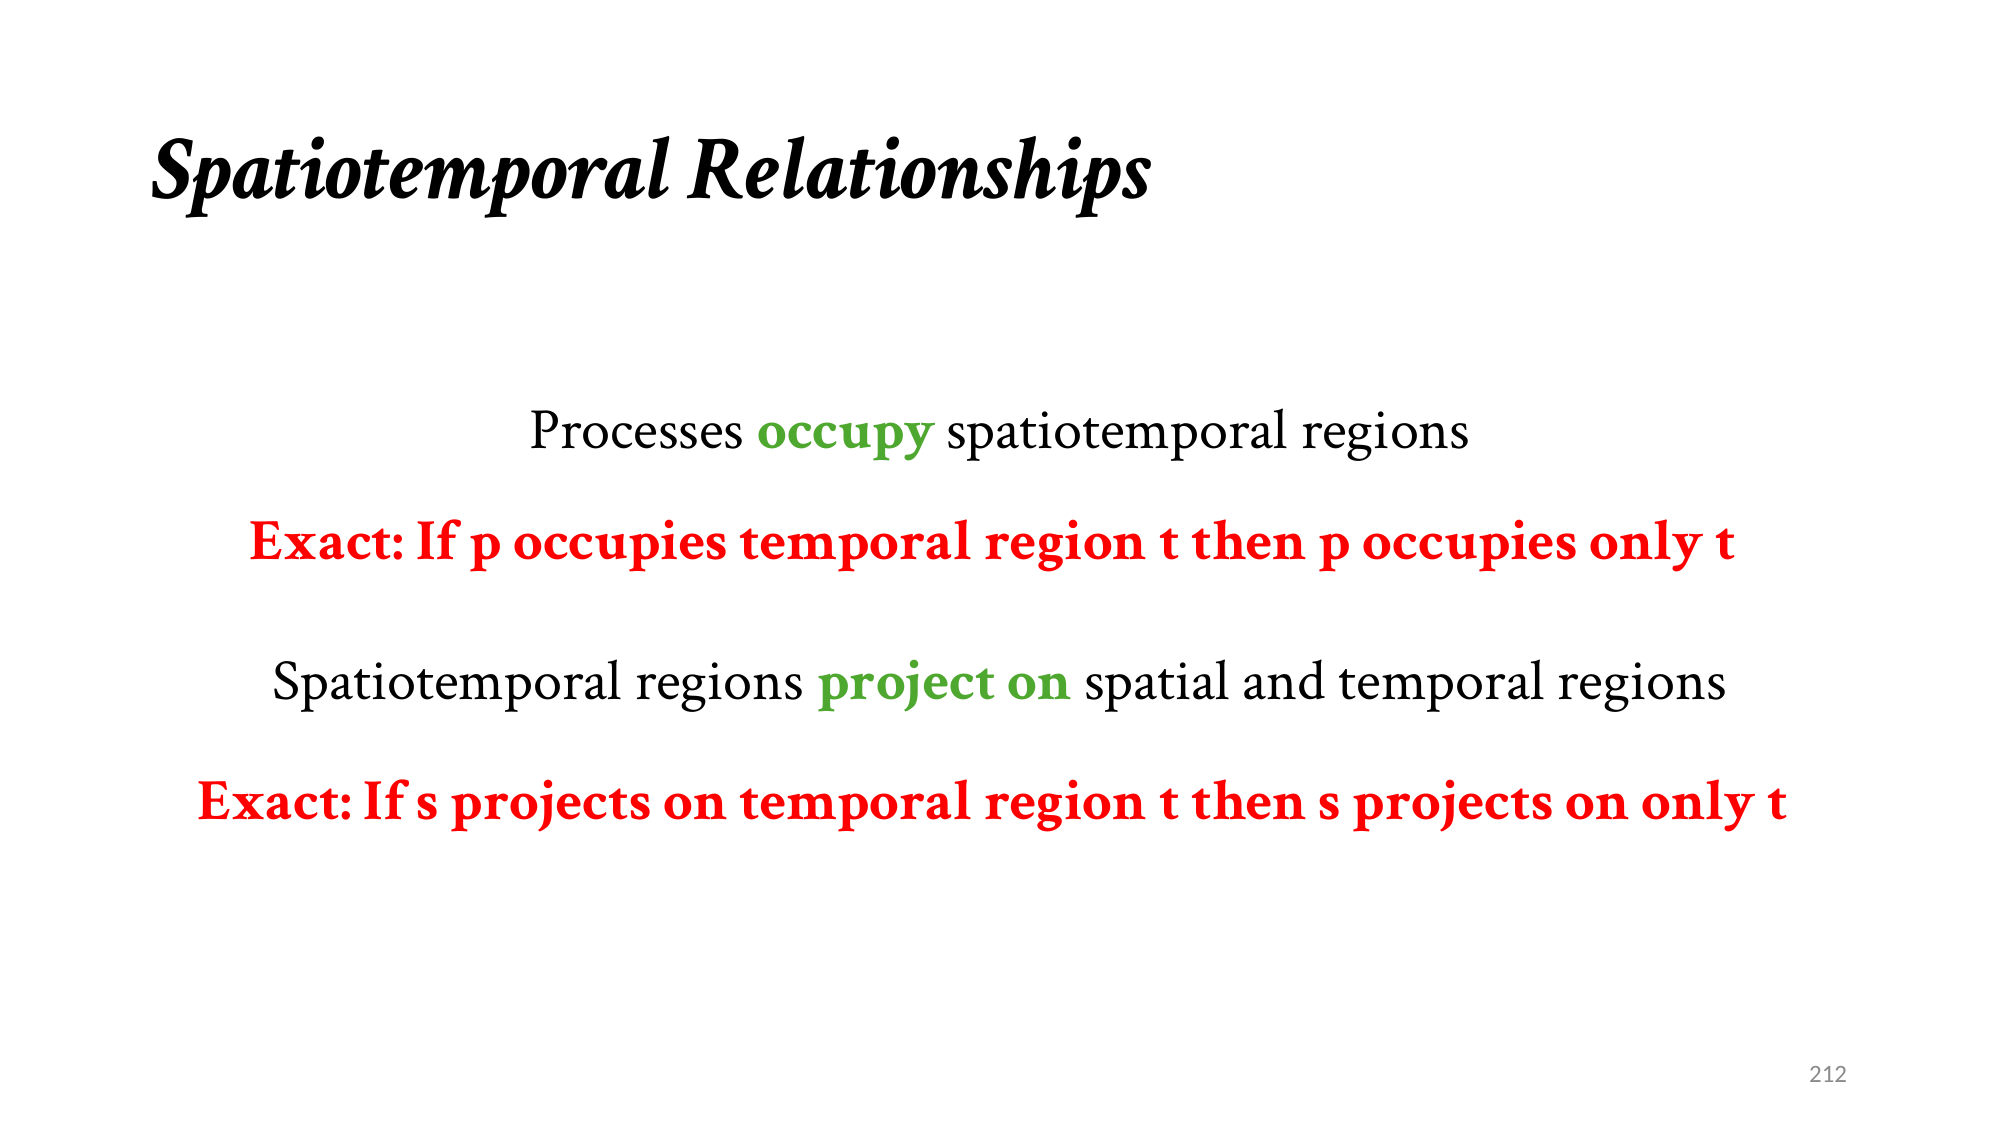

# Spatiotemporal Relationships

Processes occupy spatiotemporal regions

Spatiotemporal regions project on spatial and temporal regions

Exact: If p occupies temporal region t then p occupies only t
Exact: If s projects on temporal region t then s projects on only t
212